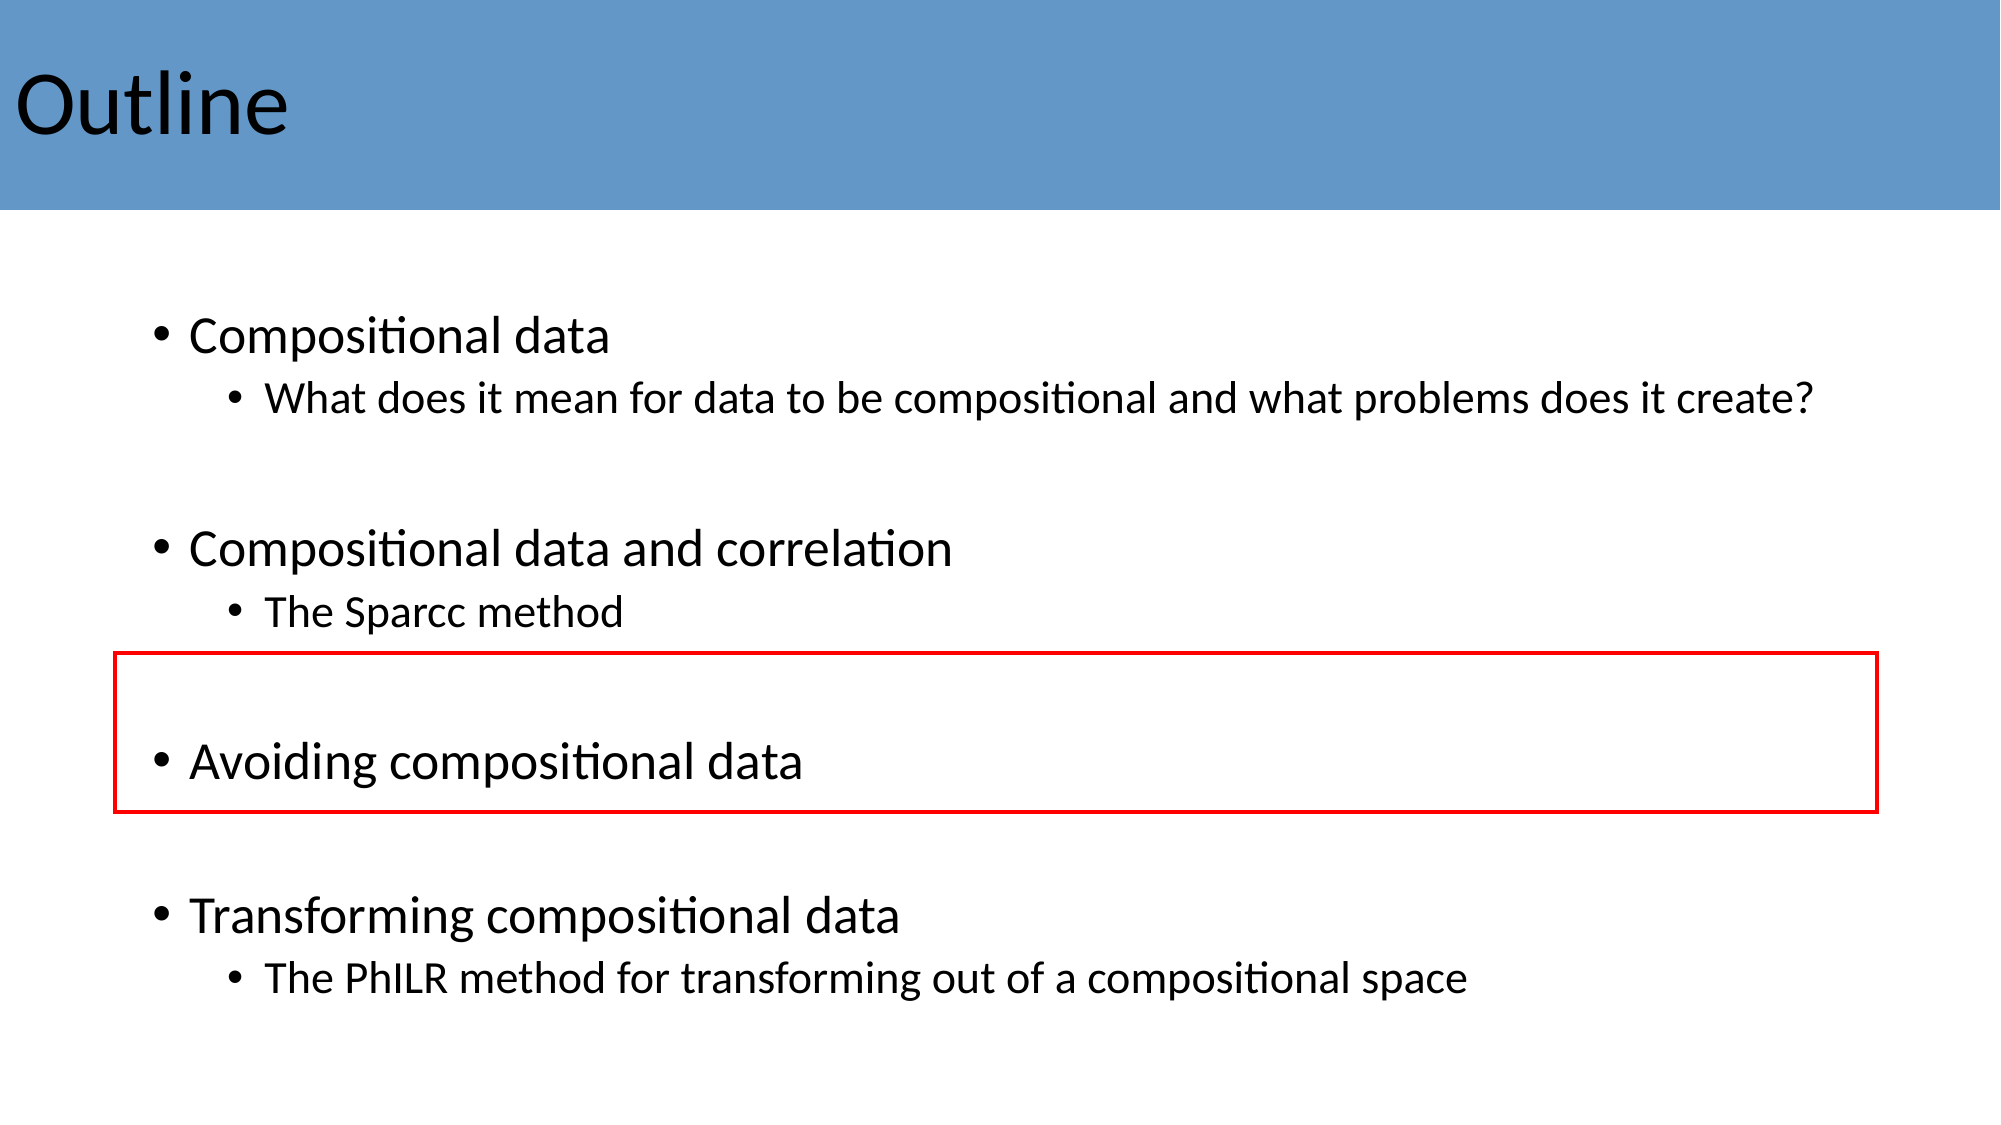

# Outline
Compositional data
What does it mean for data to be compositional and what problems does it create?

Compositional data and correlation
The Sparcc method

Avoiding compositional data

Transforming compositional data
The PhILR method for transforming out of a compositional space